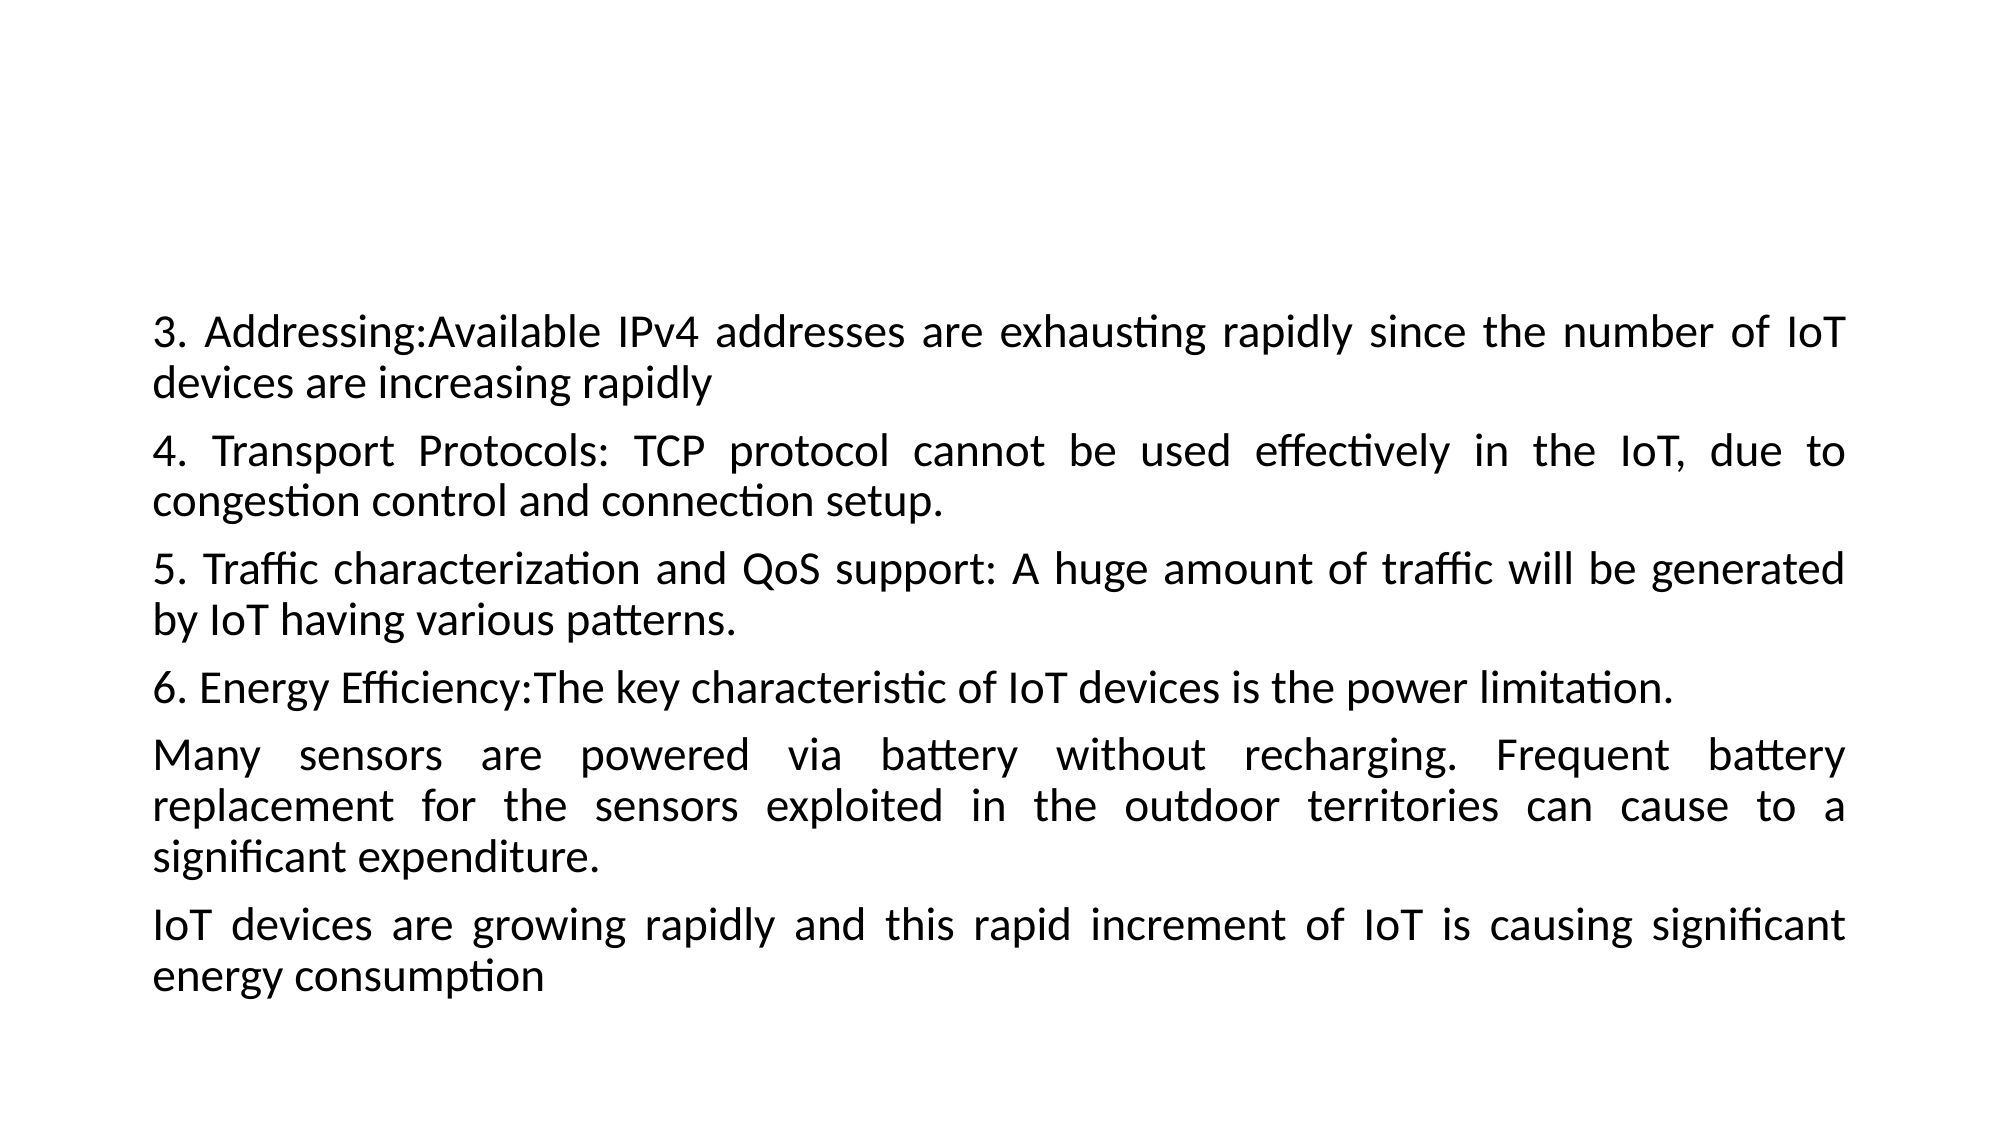

#
3. Addressing:Available IPv4 addresses are exhausting rapidly since the number of IoT devices are increasing rapidly
4. Transport Protocols: TCP protocol cannot be used effectively in the IoT, due to congestion control and connection setup.
5. Traffic characterization and QoS support: A huge amount of traffic will be generated by IoT having various patterns.
6. Energy Efficiency:The key characteristic of IoT devices is the power limitation.
Many sensors are powered via battery without recharging. Frequent battery replacement for the sensors exploited in the outdoor territories can cause to a significant expenditure.
IoT devices are growing rapidly and this rapid increment of IoT is causing significant energy consumption